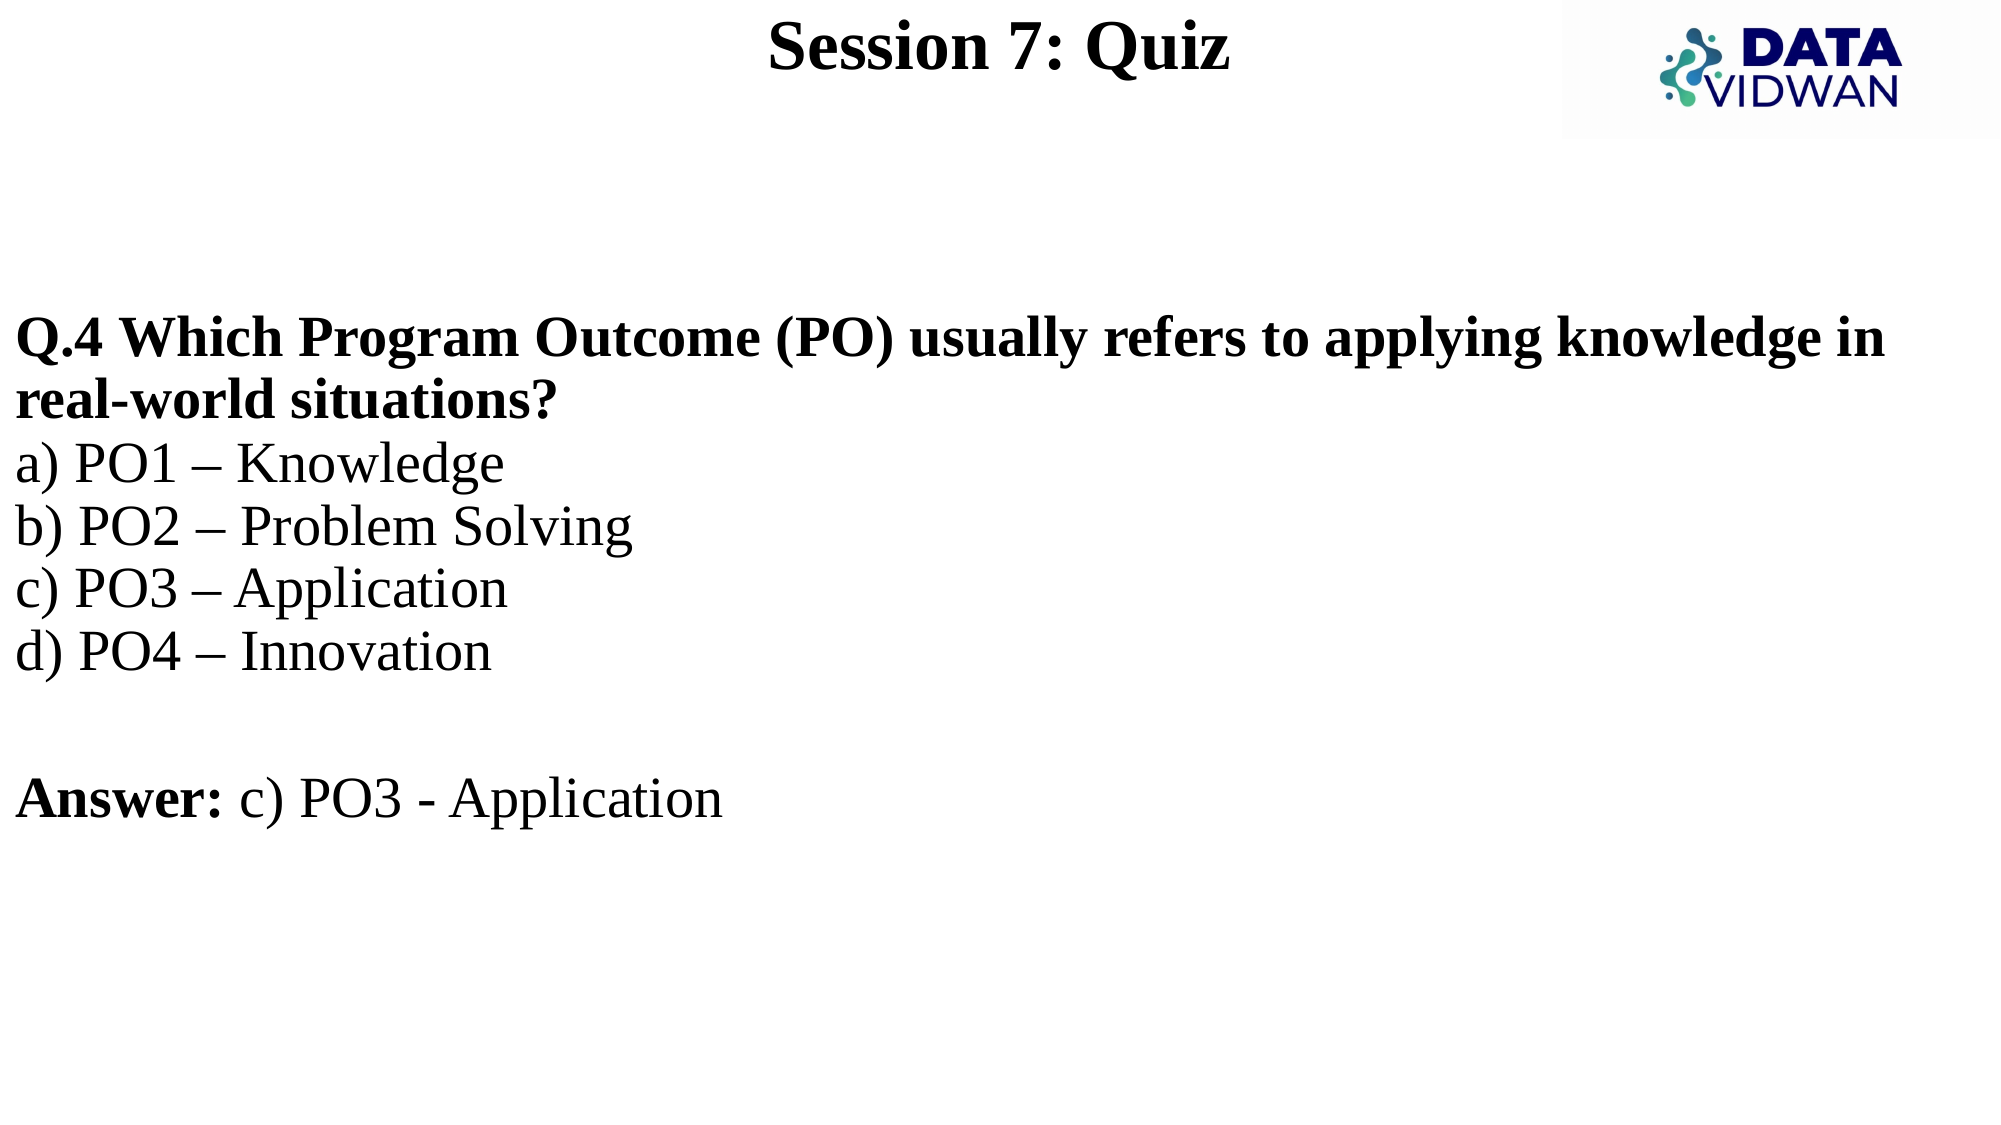

# Session 7: Quiz

Q.4 Which Program Outcome (PO) usually refers to applying knowledge in real-world situations?
a) PO1 – Knowledge
b) PO2 – Problem Solving
c) PO3 – Application
d) PO4 – Innovation
Answer: c) PO3 - Application